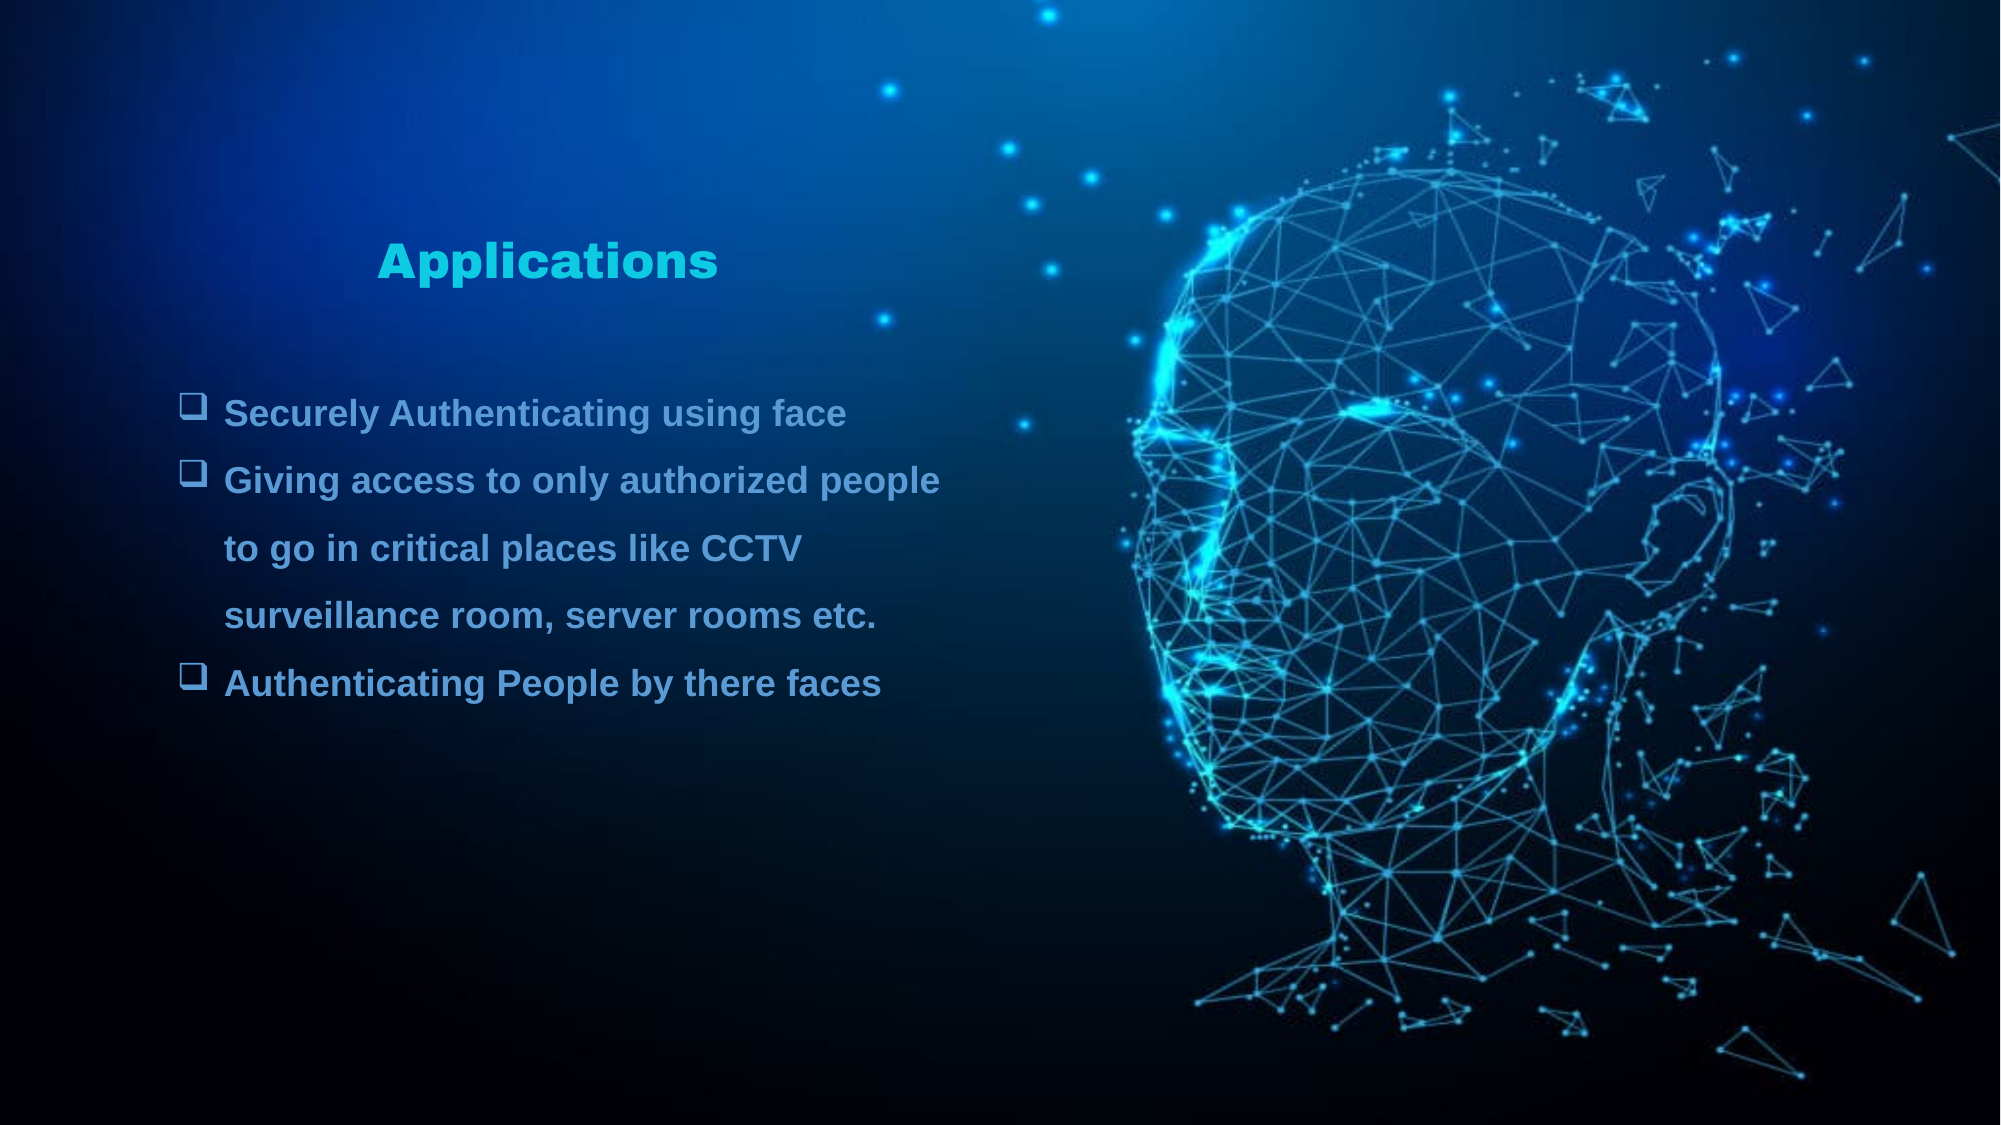

Applications
Securely Authenticating using face
Giving access to only authorized people to go in critical places like CCTV surveillance room, server rooms etc.
Authenticating People by there faces